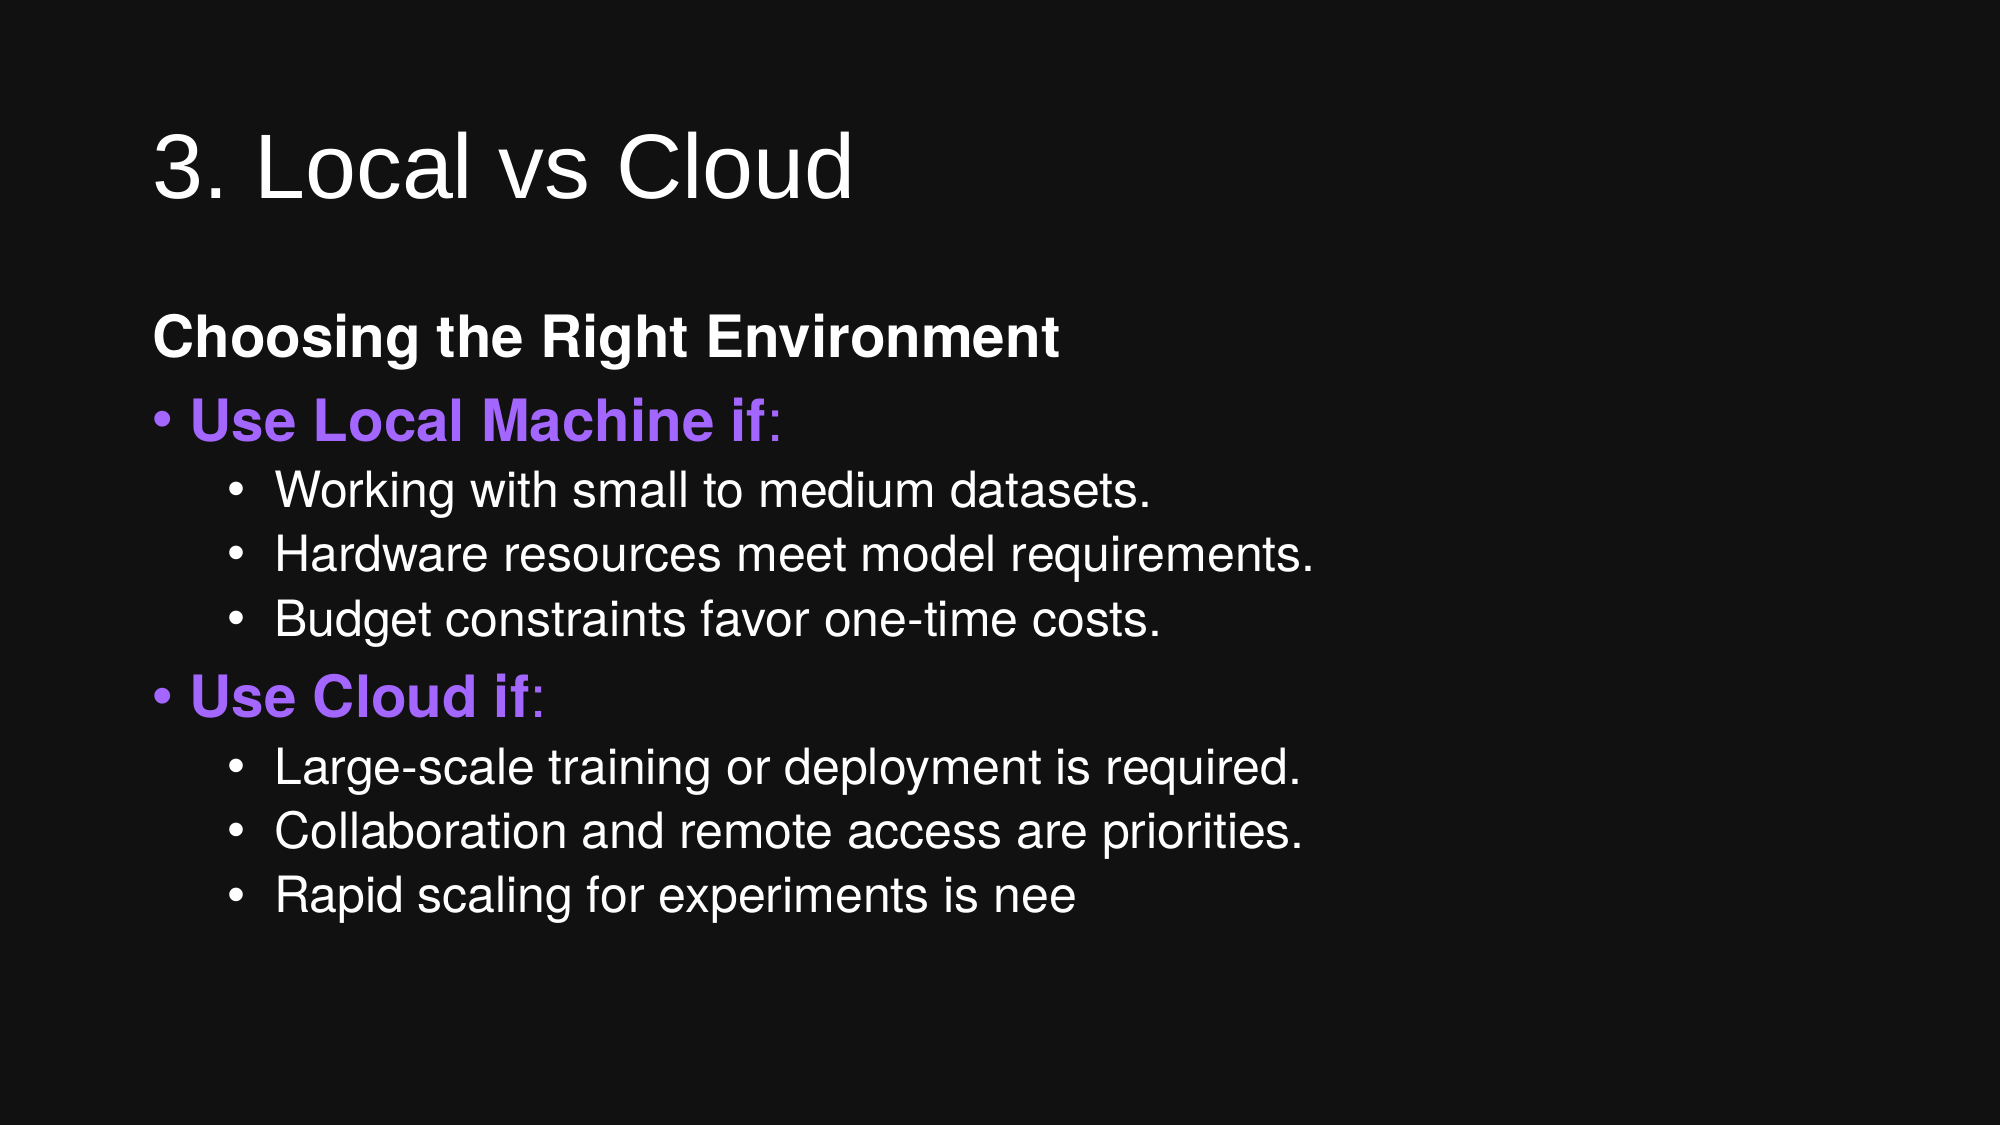

# 3. Local vs Cloud
Choosing the Right Environment
Use Local Machine if:
Working with small to medium datasets.
Hardware resources meet model requirements.
Budget constraints favor one-time costs.
Use Cloud if:
Large-scale training or deployment is required.
Collaboration and remote access are priorities.
Rapid scaling for experiments is nee